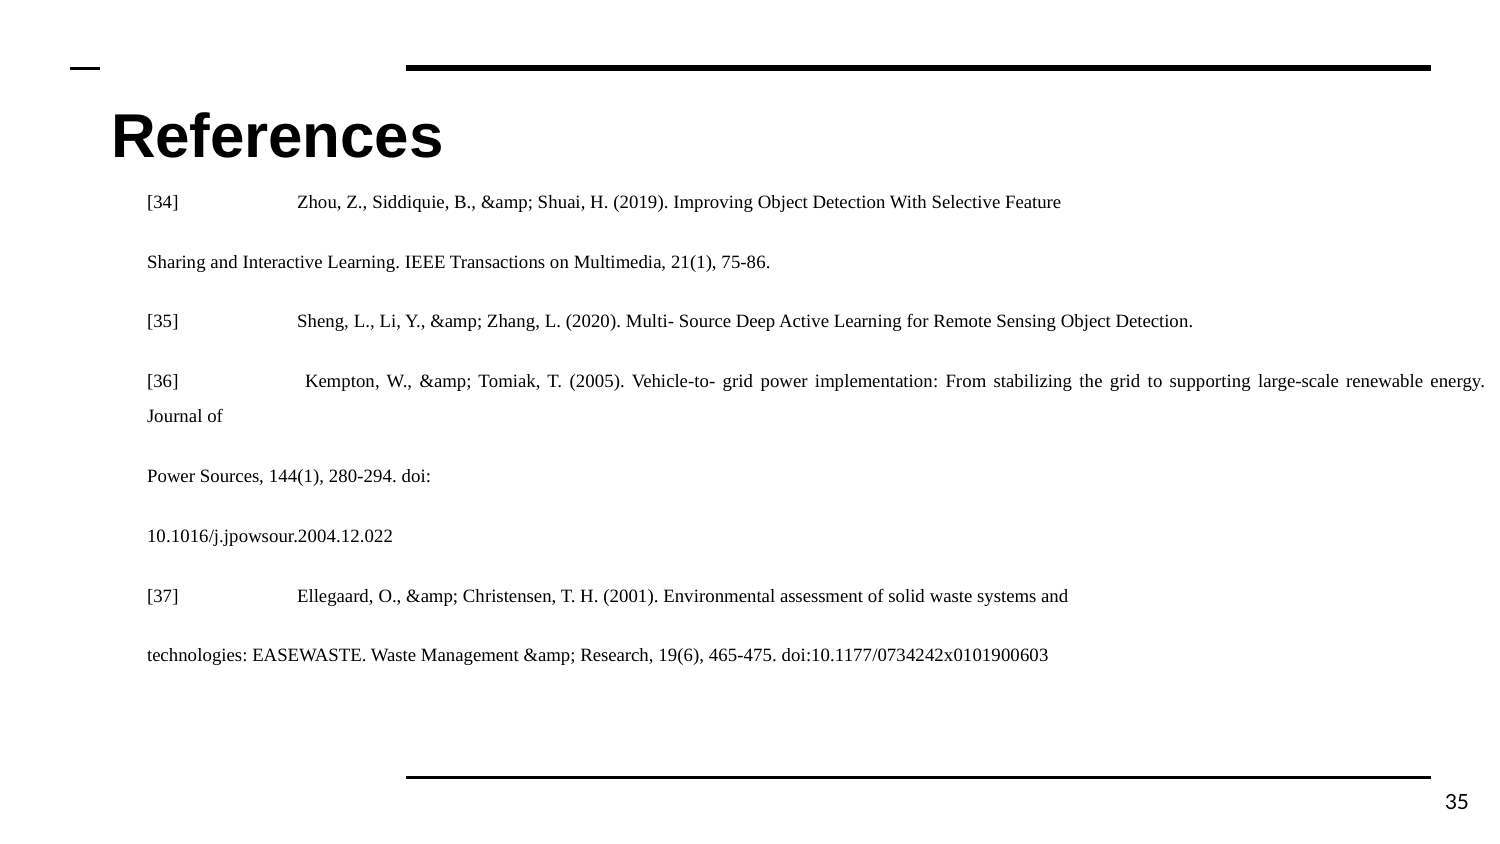

# References
[34]  	Zhou, Z., Siddiquie, B., &amp; Shuai, H. (2019). Improving Object Detection With Selective Feature
Sharing and Interactive Learning. IEEE Transactions on Multimedia, 21(1), 75-86.
[35]  	Sheng, L., Li, Y., &amp; Zhang, L. (2020). Multi- Source Deep Active Learning for Remote Sensing Object Detection.
[36]   	Kempton, W., &amp; Tomiak, T. (2005). Vehicle-to- grid power implementation: From stabilizing the grid to supporting large-scale renewable energy. Journal of
Power Sources, 144(1), 280-294. doi:
10.1016/j.jpowsour.2004.12.022
[37]   	Ellegaard, O., &amp; Christensen, T. H. (2001). Environmental assessment of solid waste systems and
technologies: EASEWASTE. Waste Management &amp; Research, 19(6), 465-475. doi:10.1177/0734242x0101900603
35